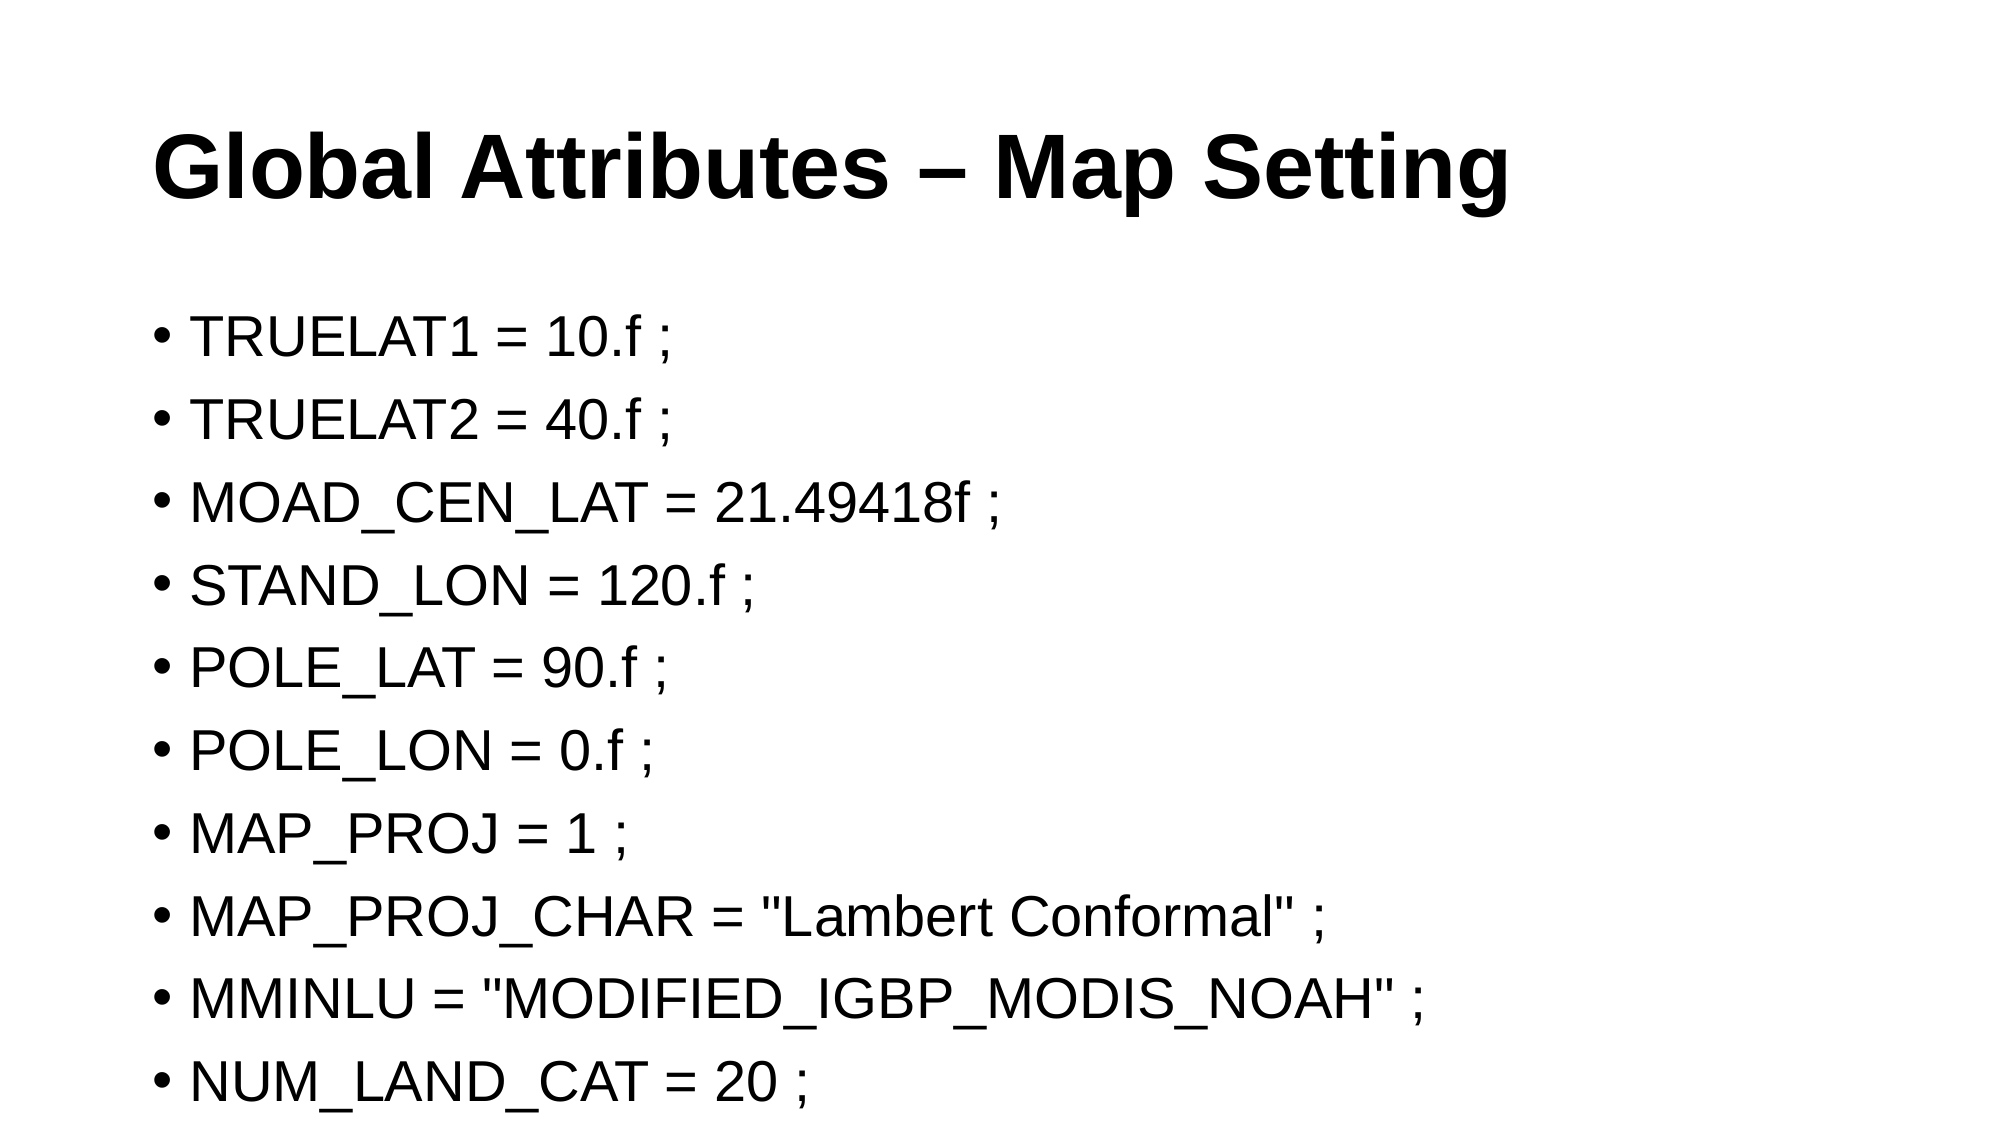

# Global Attributes – Map Setting
TRUELAT1 = 10.f ;
TRUELAT2 = 40.f ;
MOAD_CEN_LAT = 21.49418f ;
STAND_LON = 120.f ;
POLE_LAT = 90.f ;
POLE_LON = 0.f ;
MAP_PROJ = 1 ;
MAP_PROJ_CHAR = "Lambert Conformal" ;
MMINLU = "MODIFIED_IGBP_MODIS_NOAH" ;
NUM_LAND_CAT = 20 ;